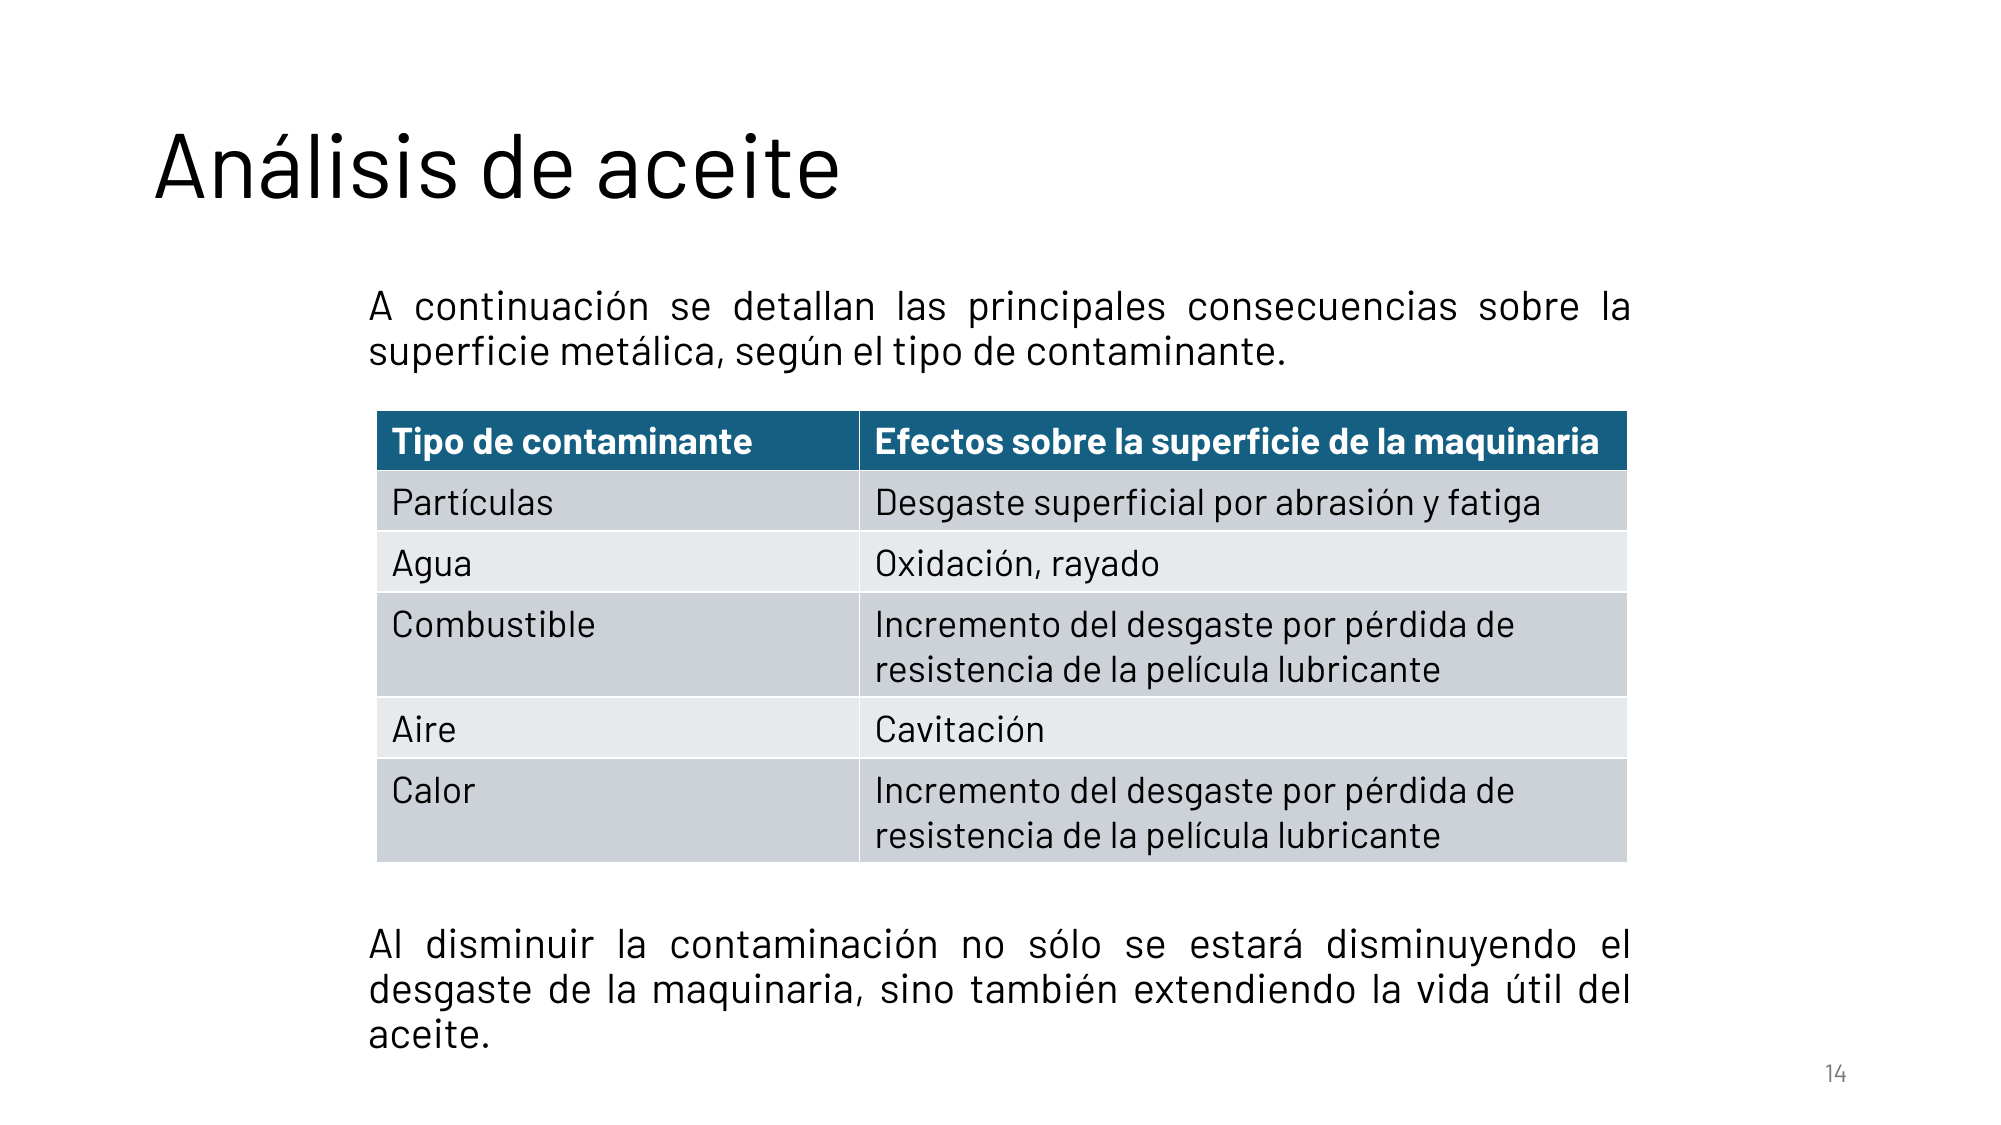

# Análisis de aceite
A continuación se detallan las principales consecuencias sobre la superficie metálica, según el tipo de contaminante.

Al disminuir la contaminación no sólo se estará disminuyendo el desgaste de la maquinaria, sino también extendiendo la vida útil del aceite.

| Tipo de contaminante | Efectos sobre la superficie de la maquinaria |
| --- | --- |
| Partículas | Desgaste superficial por abrasión y fatiga |
| Agua | Oxidación, rayado |
| Combustible | Incremento del desgaste por pérdida de resistencia de la película lubricante |
| Aire | Cavitación |
| Calor | Incremento del desgaste por pérdida de resistencia de la película lubricante |
14